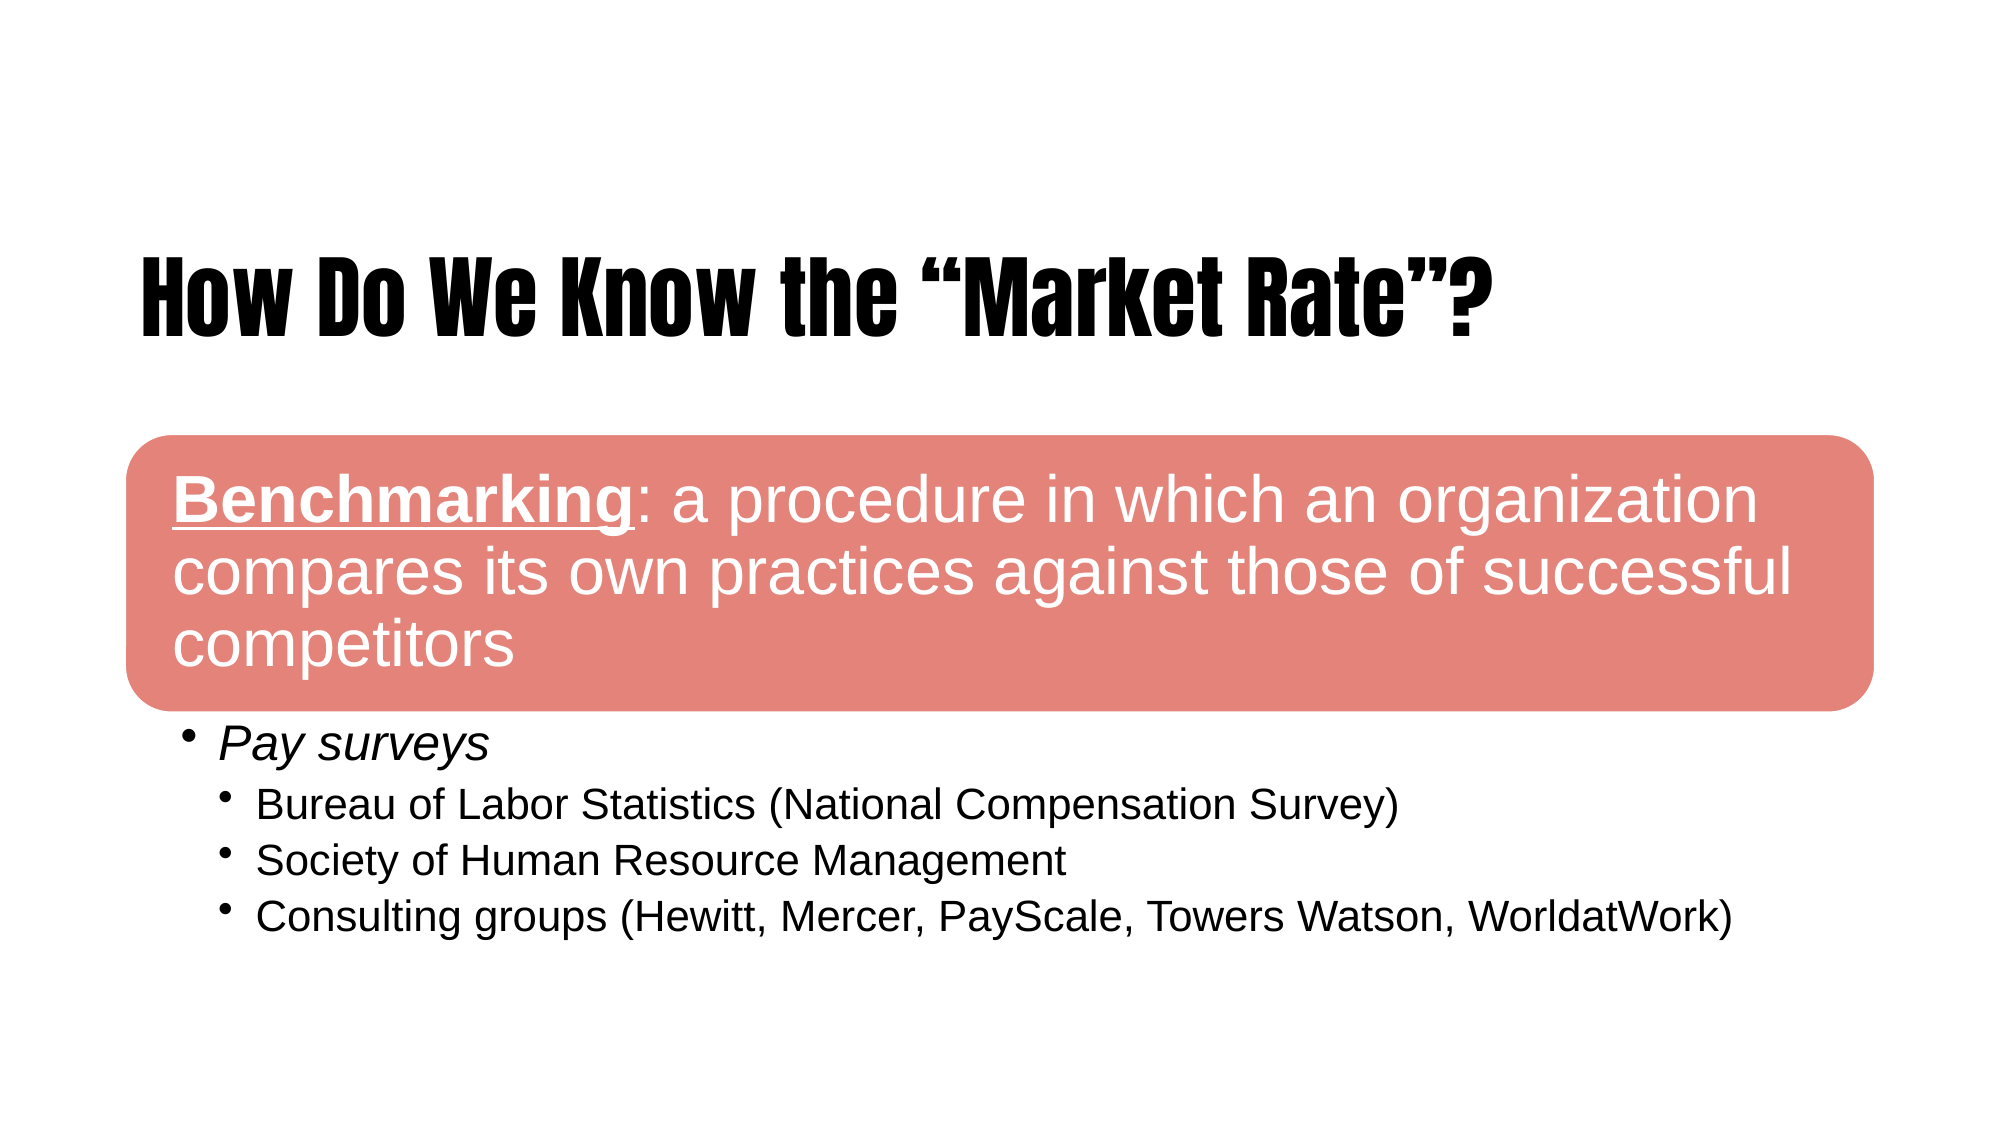

# How Do We Know the “Market Rate”?
Benchmarking: a procedure in which an organization compares its own practices against those of successful competitors
Pay surveys
Bureau of Labor Statistics (National Compensation Survey)
Society of Human Resource Management
Consulting groups (Hewitt, Mercer, PayScale, Towers Watson, WorldatWork)